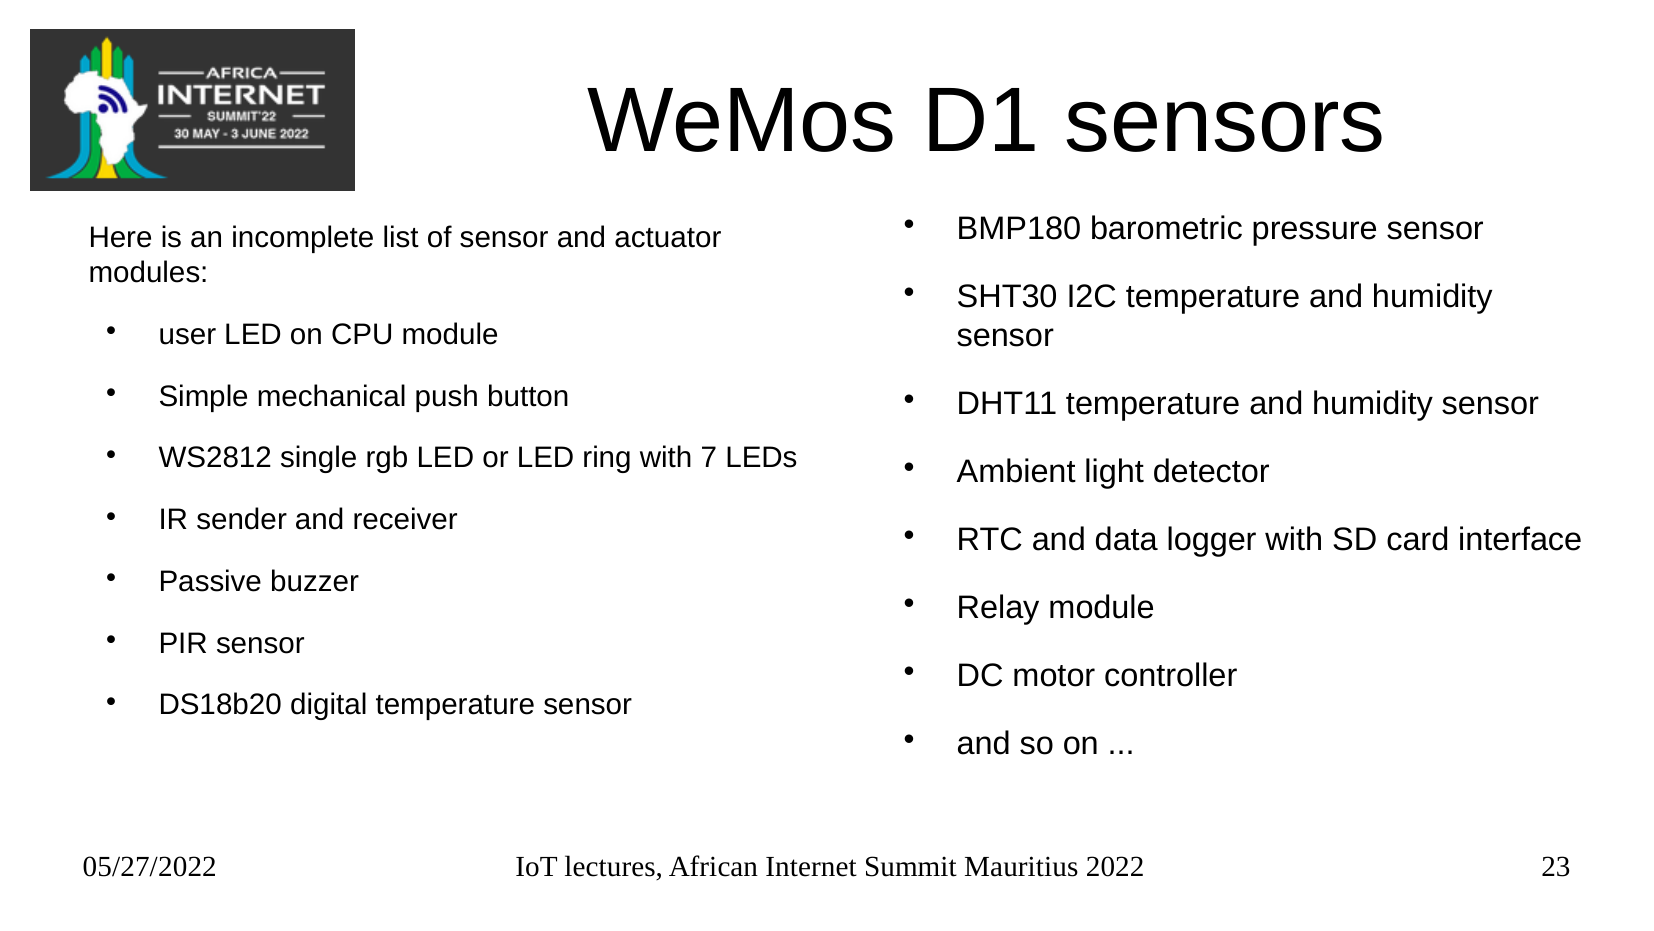

# WeMos D1 sensors
BMP180 barometric pressure sensor
SHT30 I2C temperature and humidity sensor
DHT11 temperature and humidity sensor
Ambient light detector
RTC and data logger with SD card interface
Relay module
DC motor controller
and so on ...

Here is an incomplete list of sensor and actuator modules:
user LED on CPU module
Simple mechanical push button
WS2812 single rgb LED or LED ring with 7 LEDs
IR sender and receiver
Passive buzzer
PIR sensor
DS18b20 digital temperature sensor

05/27/2022
IoT lectures, African Internet Summit Mauritius 2022
23